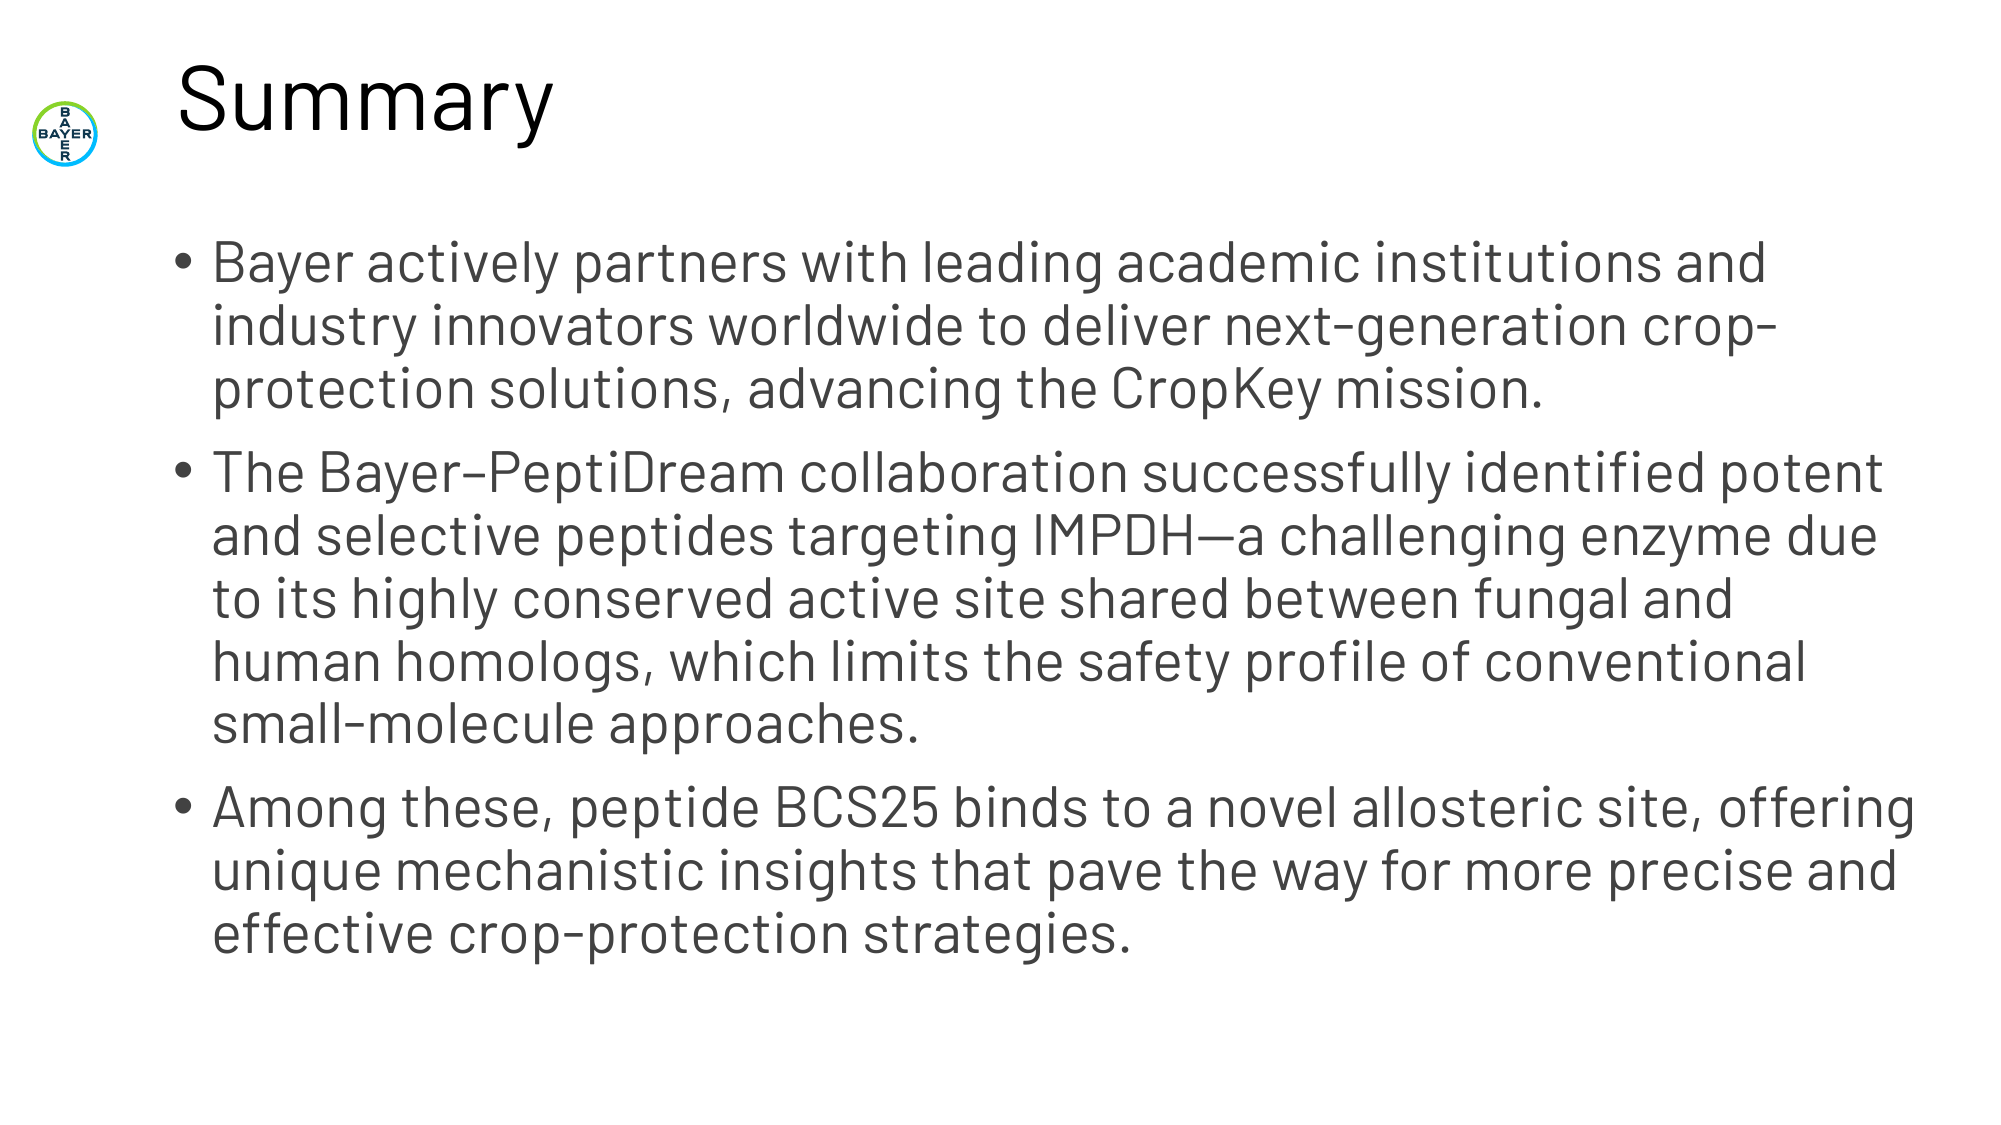

# Summary

Bayer actively partners with leading academic institutions and industry innovators worldwide to deliver next-generation crop-protection solutions, advancing the CropKey mission.
The Bayer–PeptiDream collaboration successfully identified potent and selective peptides targeting IMPDH—a challenging enzyme due to its highly conserved active site shared between fungal and human homologs, which limits the safety profile of conventional small-molecule approaches.
Among these, peptide BCS25 binds to a novel allosteric site, offering unique mechanistic insights that pave the way for more precise and effective crop-protection strategies.